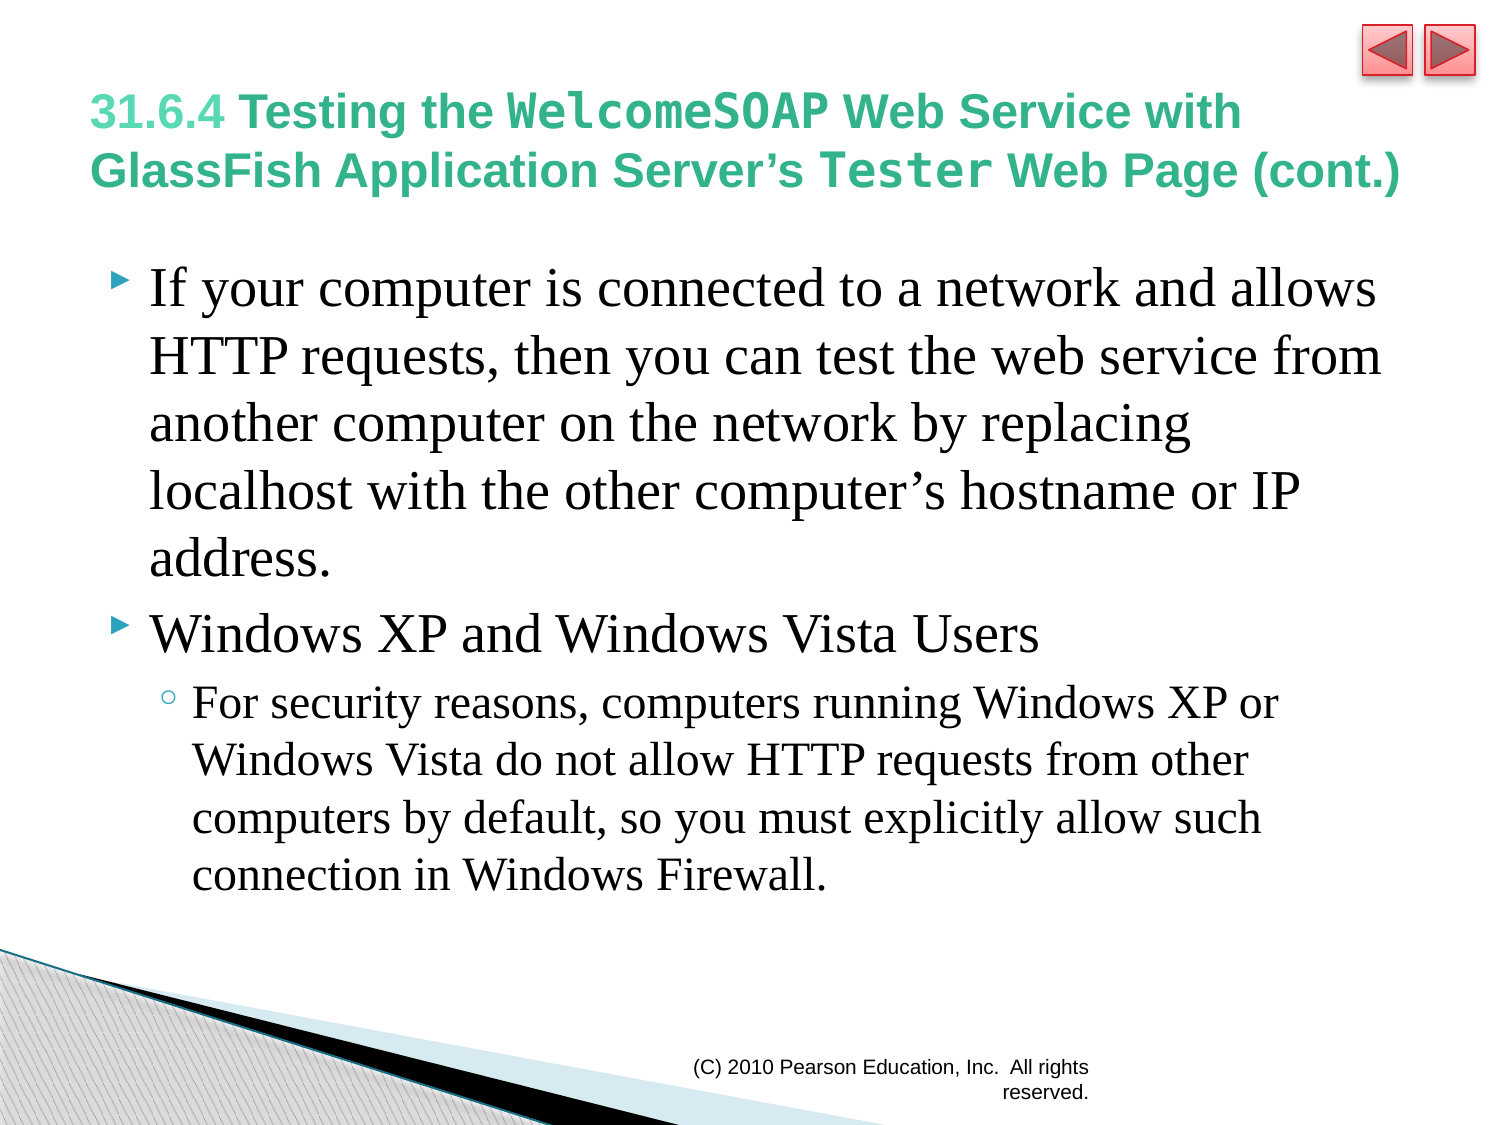

# 31.6.4 Testing the WelcomeSOAP Web Service with GlassFish Application Server’s Tester Web Page (cont.)
If your computer is connected to a network and allows HTTP requests, then you can test the web service from another computer on the network by replacing localhost with the other computer’s hostname or IP address.
Windows XP and Windows Vista Users
For security reasons, computers running Windows XP or Windows Vista do not allow HTTP requests from other computers by default, so you must explicitly allow such connection in Windows Firewall.
(C) 2010 Pearson Education, Inc.  All rights reserved.